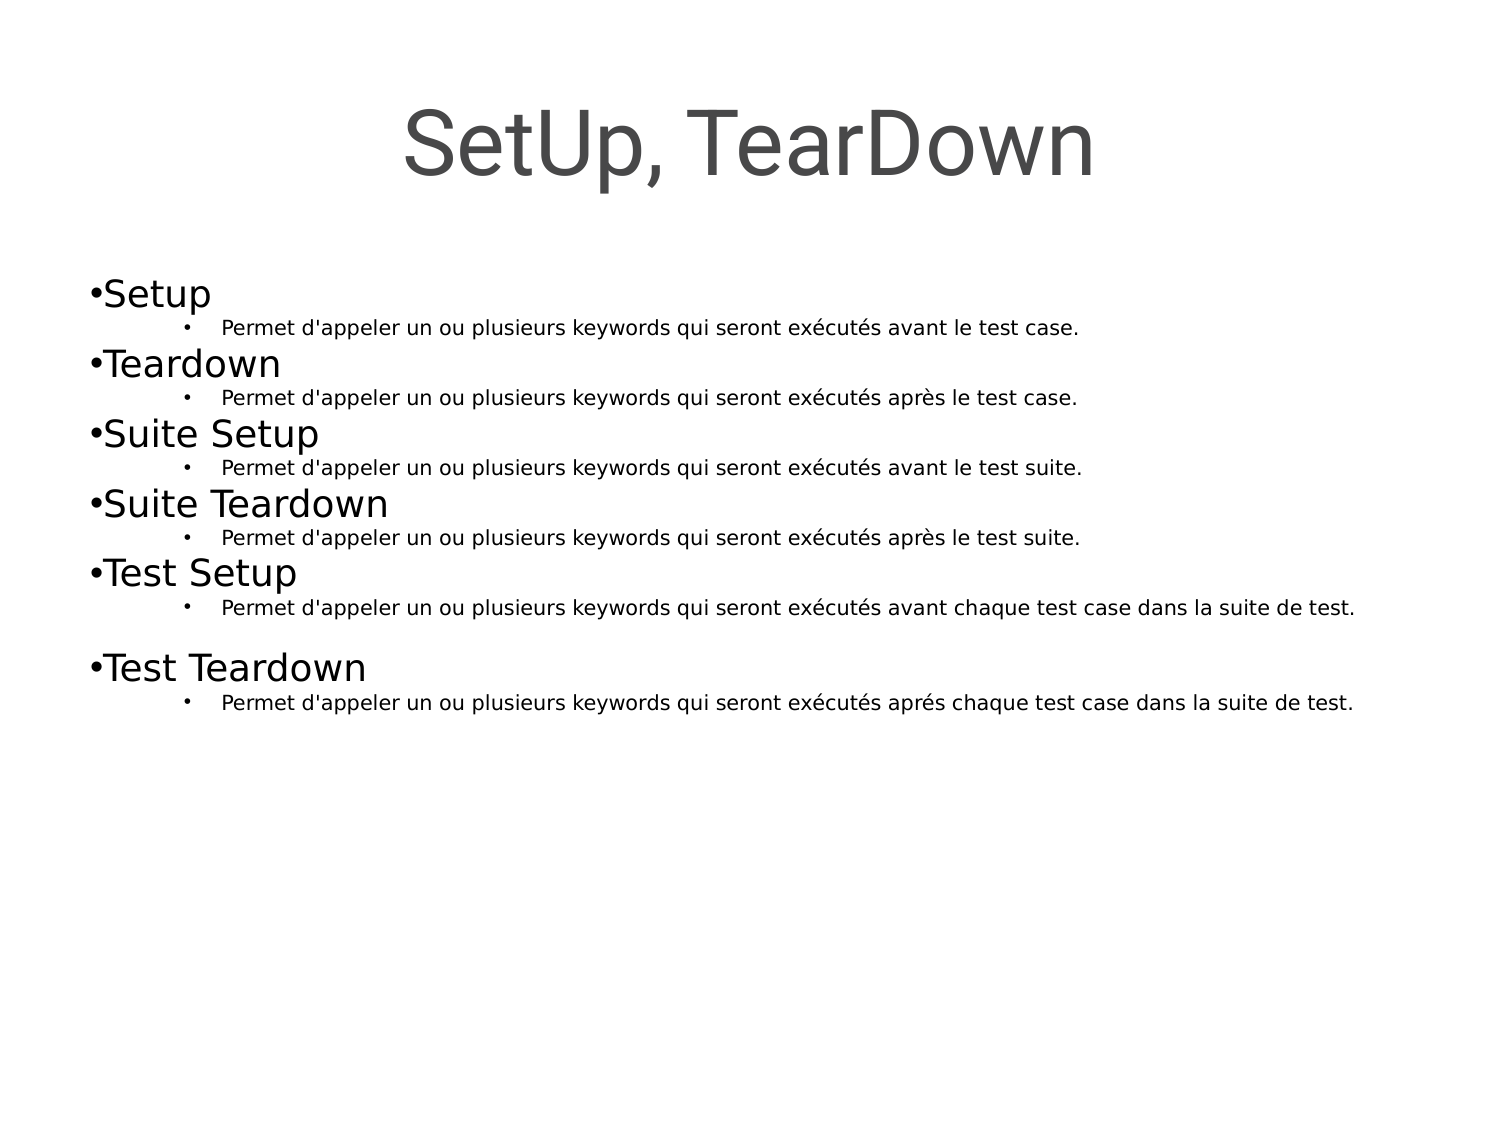

# SetUp, TearDown
Setup
Permet d'appeler un ou plusieurs keywords qui seront exécutés avant le test case.
Teardown
Permet d'appeler un ou plusieurs keywords qui seront exécutés après le test case.
Suite Setup
Permet d'appeler un ou plusieurs keywords qui seront exécutés avant le test suite.
Suite Teardown
Permet d'appeler un ou plusieurs keywords qui seront exécutés après le test suite.
Test Setup
Permet d'appeler un ou plusieurs keywords qui seront exécutés avant chaque test case dans la suite de test.

Test Teardown
Permet d'appeler un ou plusieurs keywords qui seront exécutés aprés chaque test case dans la suite de test.